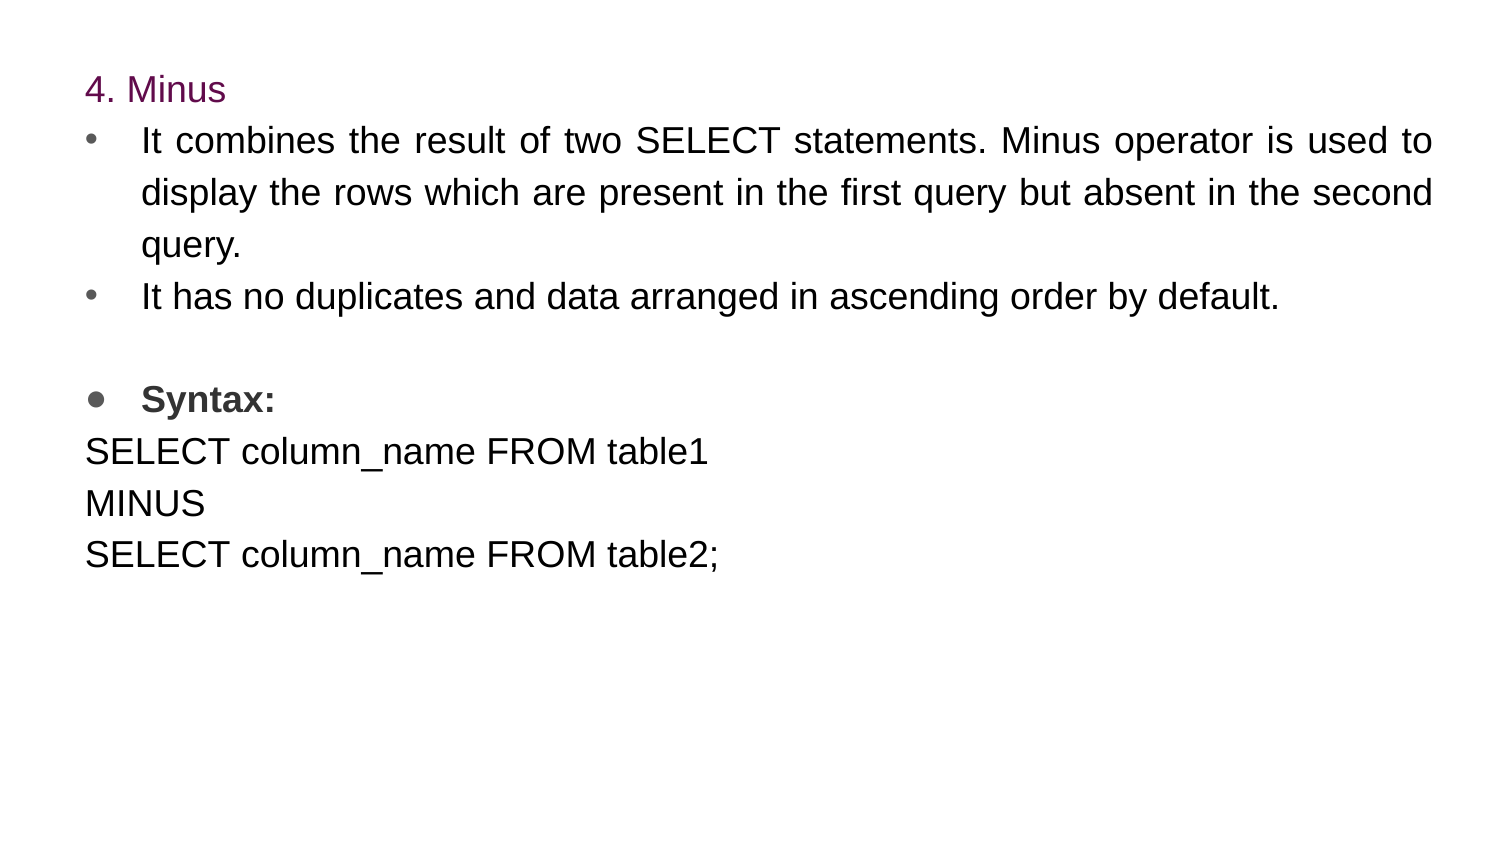

4. Minus
It combines the result of two SELECT statements. Minus operator is used to display the rows which are present in the first query but absent in the second query.
It has no duplicates and data arranged in ascending order by default.

Syntax:
SELECT column_name FROM table1
MINUS
SELECT column_name FROM table2;